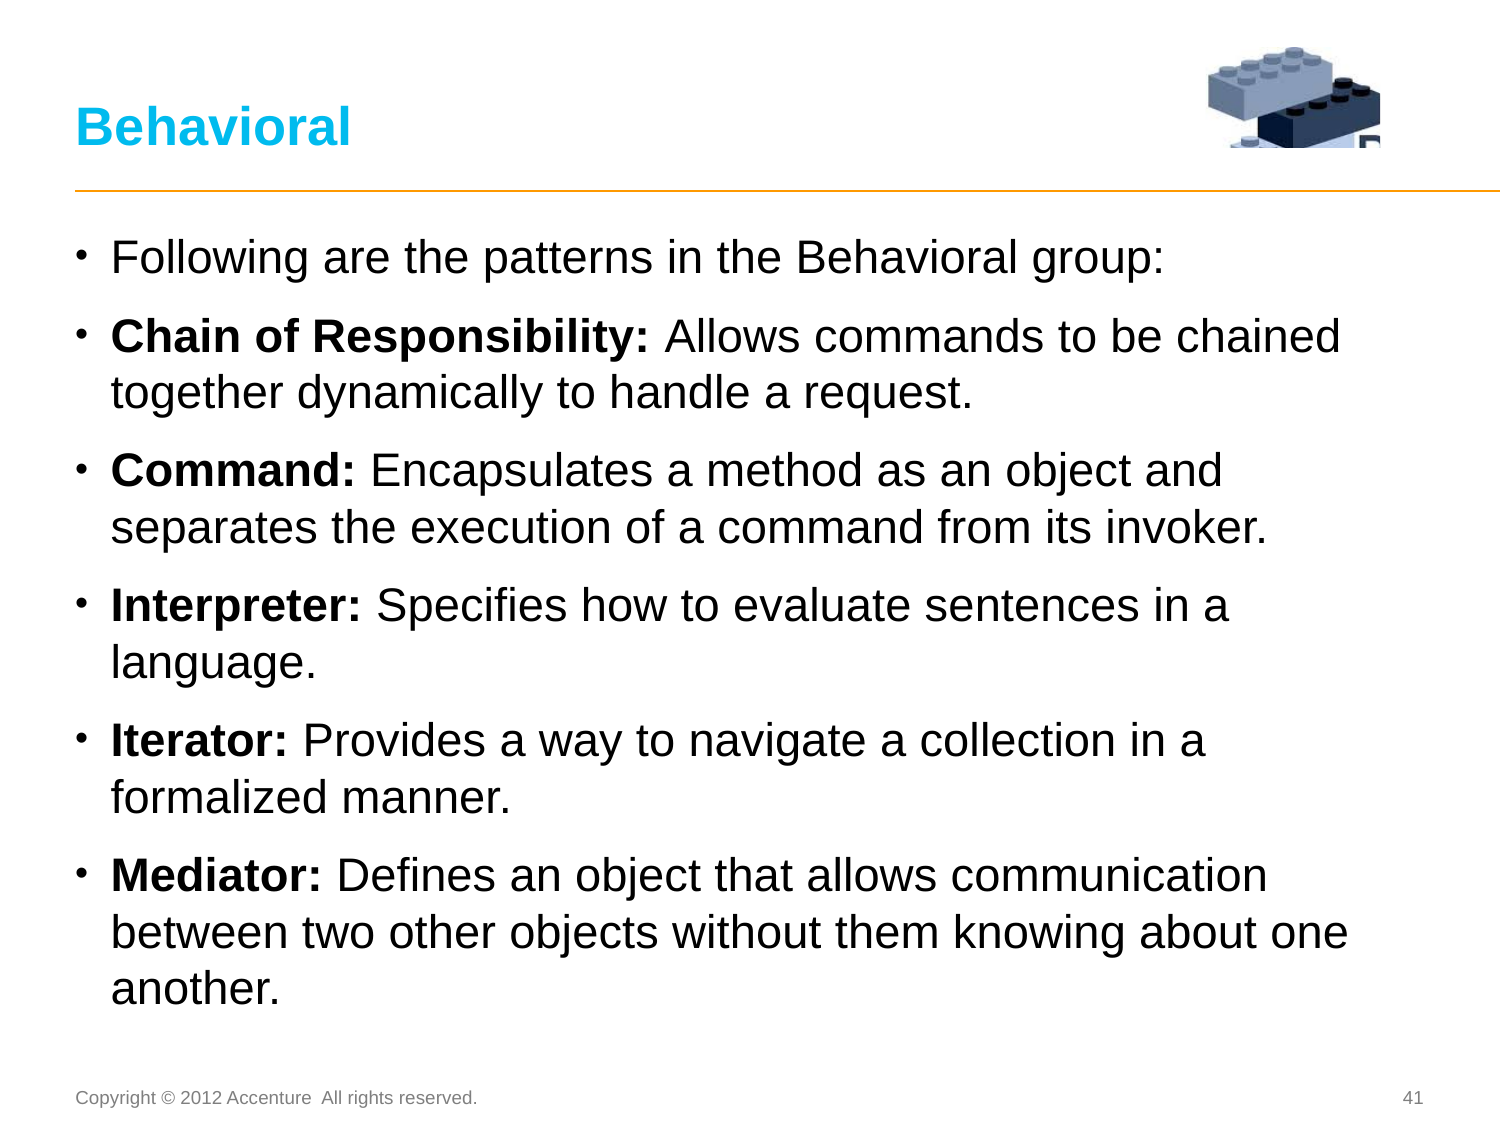

# Behavioral
Following are the patterns in the Behavioral group:
Chain of Responsibility: Allows commands to be chained together dynamically to handle a request.
Command: Encapsulates a method as an object and separates the execution of a command from its invoker.
Interpreter: Specifies how to evaluate sentences in a language.
Iterator: Provides a way to navigate a collection in a formalized manner.
Mediator: Defines an object that allows communication between two other objects without them knowing about one another.